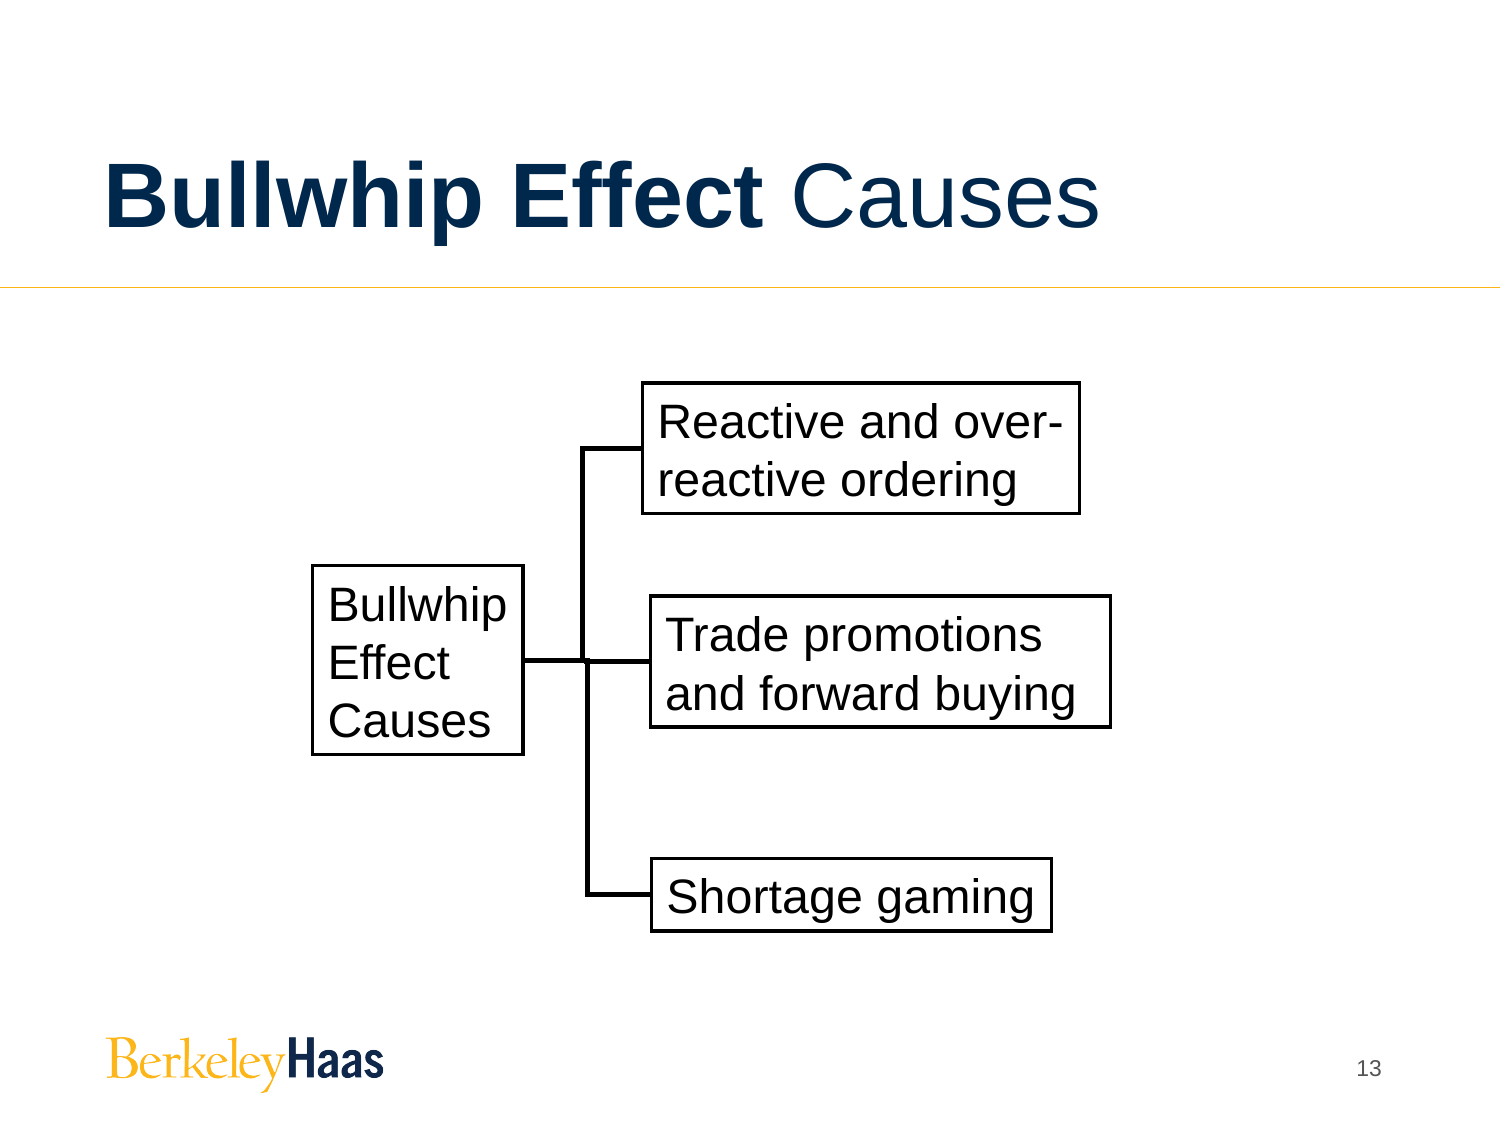

# Bullwhip Effect Causes
Reactive and over-
reactive ordering
Bullwhip
Effect
Causes
Trade promotions
and forward buying
Shortage gaming
13